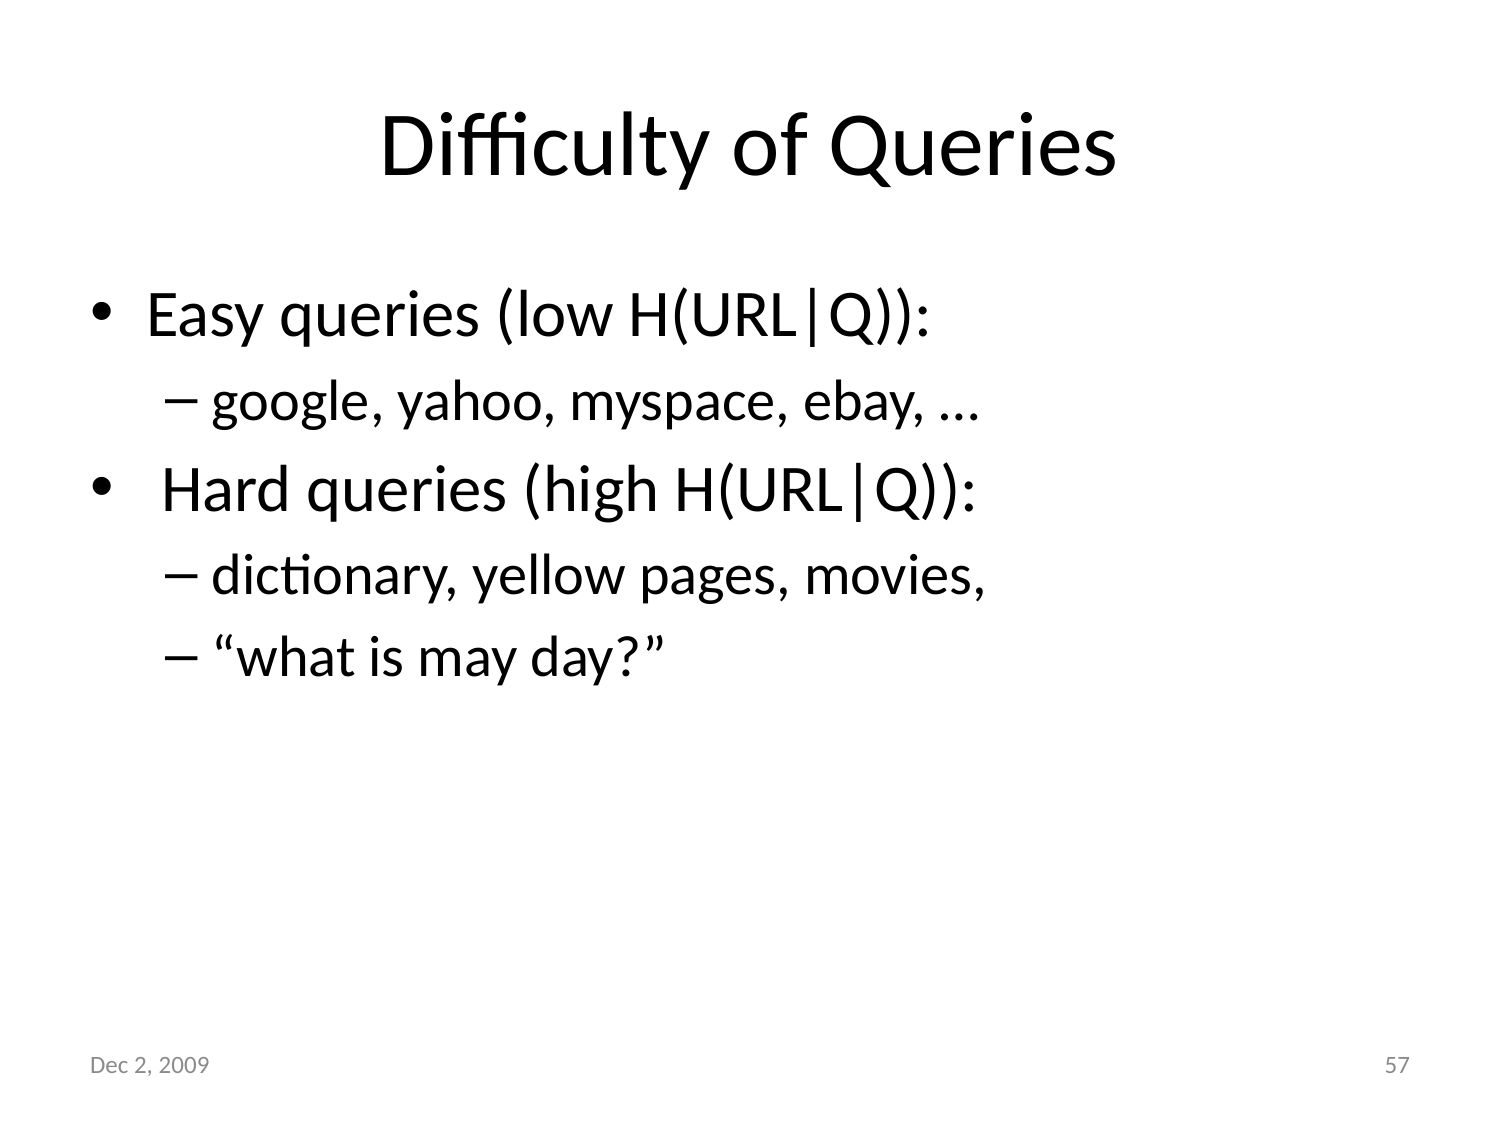

# Difficulty of Queries
Easy queries (low H(URL|Q)):
google, yahoo, myspace, ebay, …
 Hard queries (high H(URL|Q)):
dictionary, yellow pages, movies,
“what is may day?”
Dec 2, 2009
57